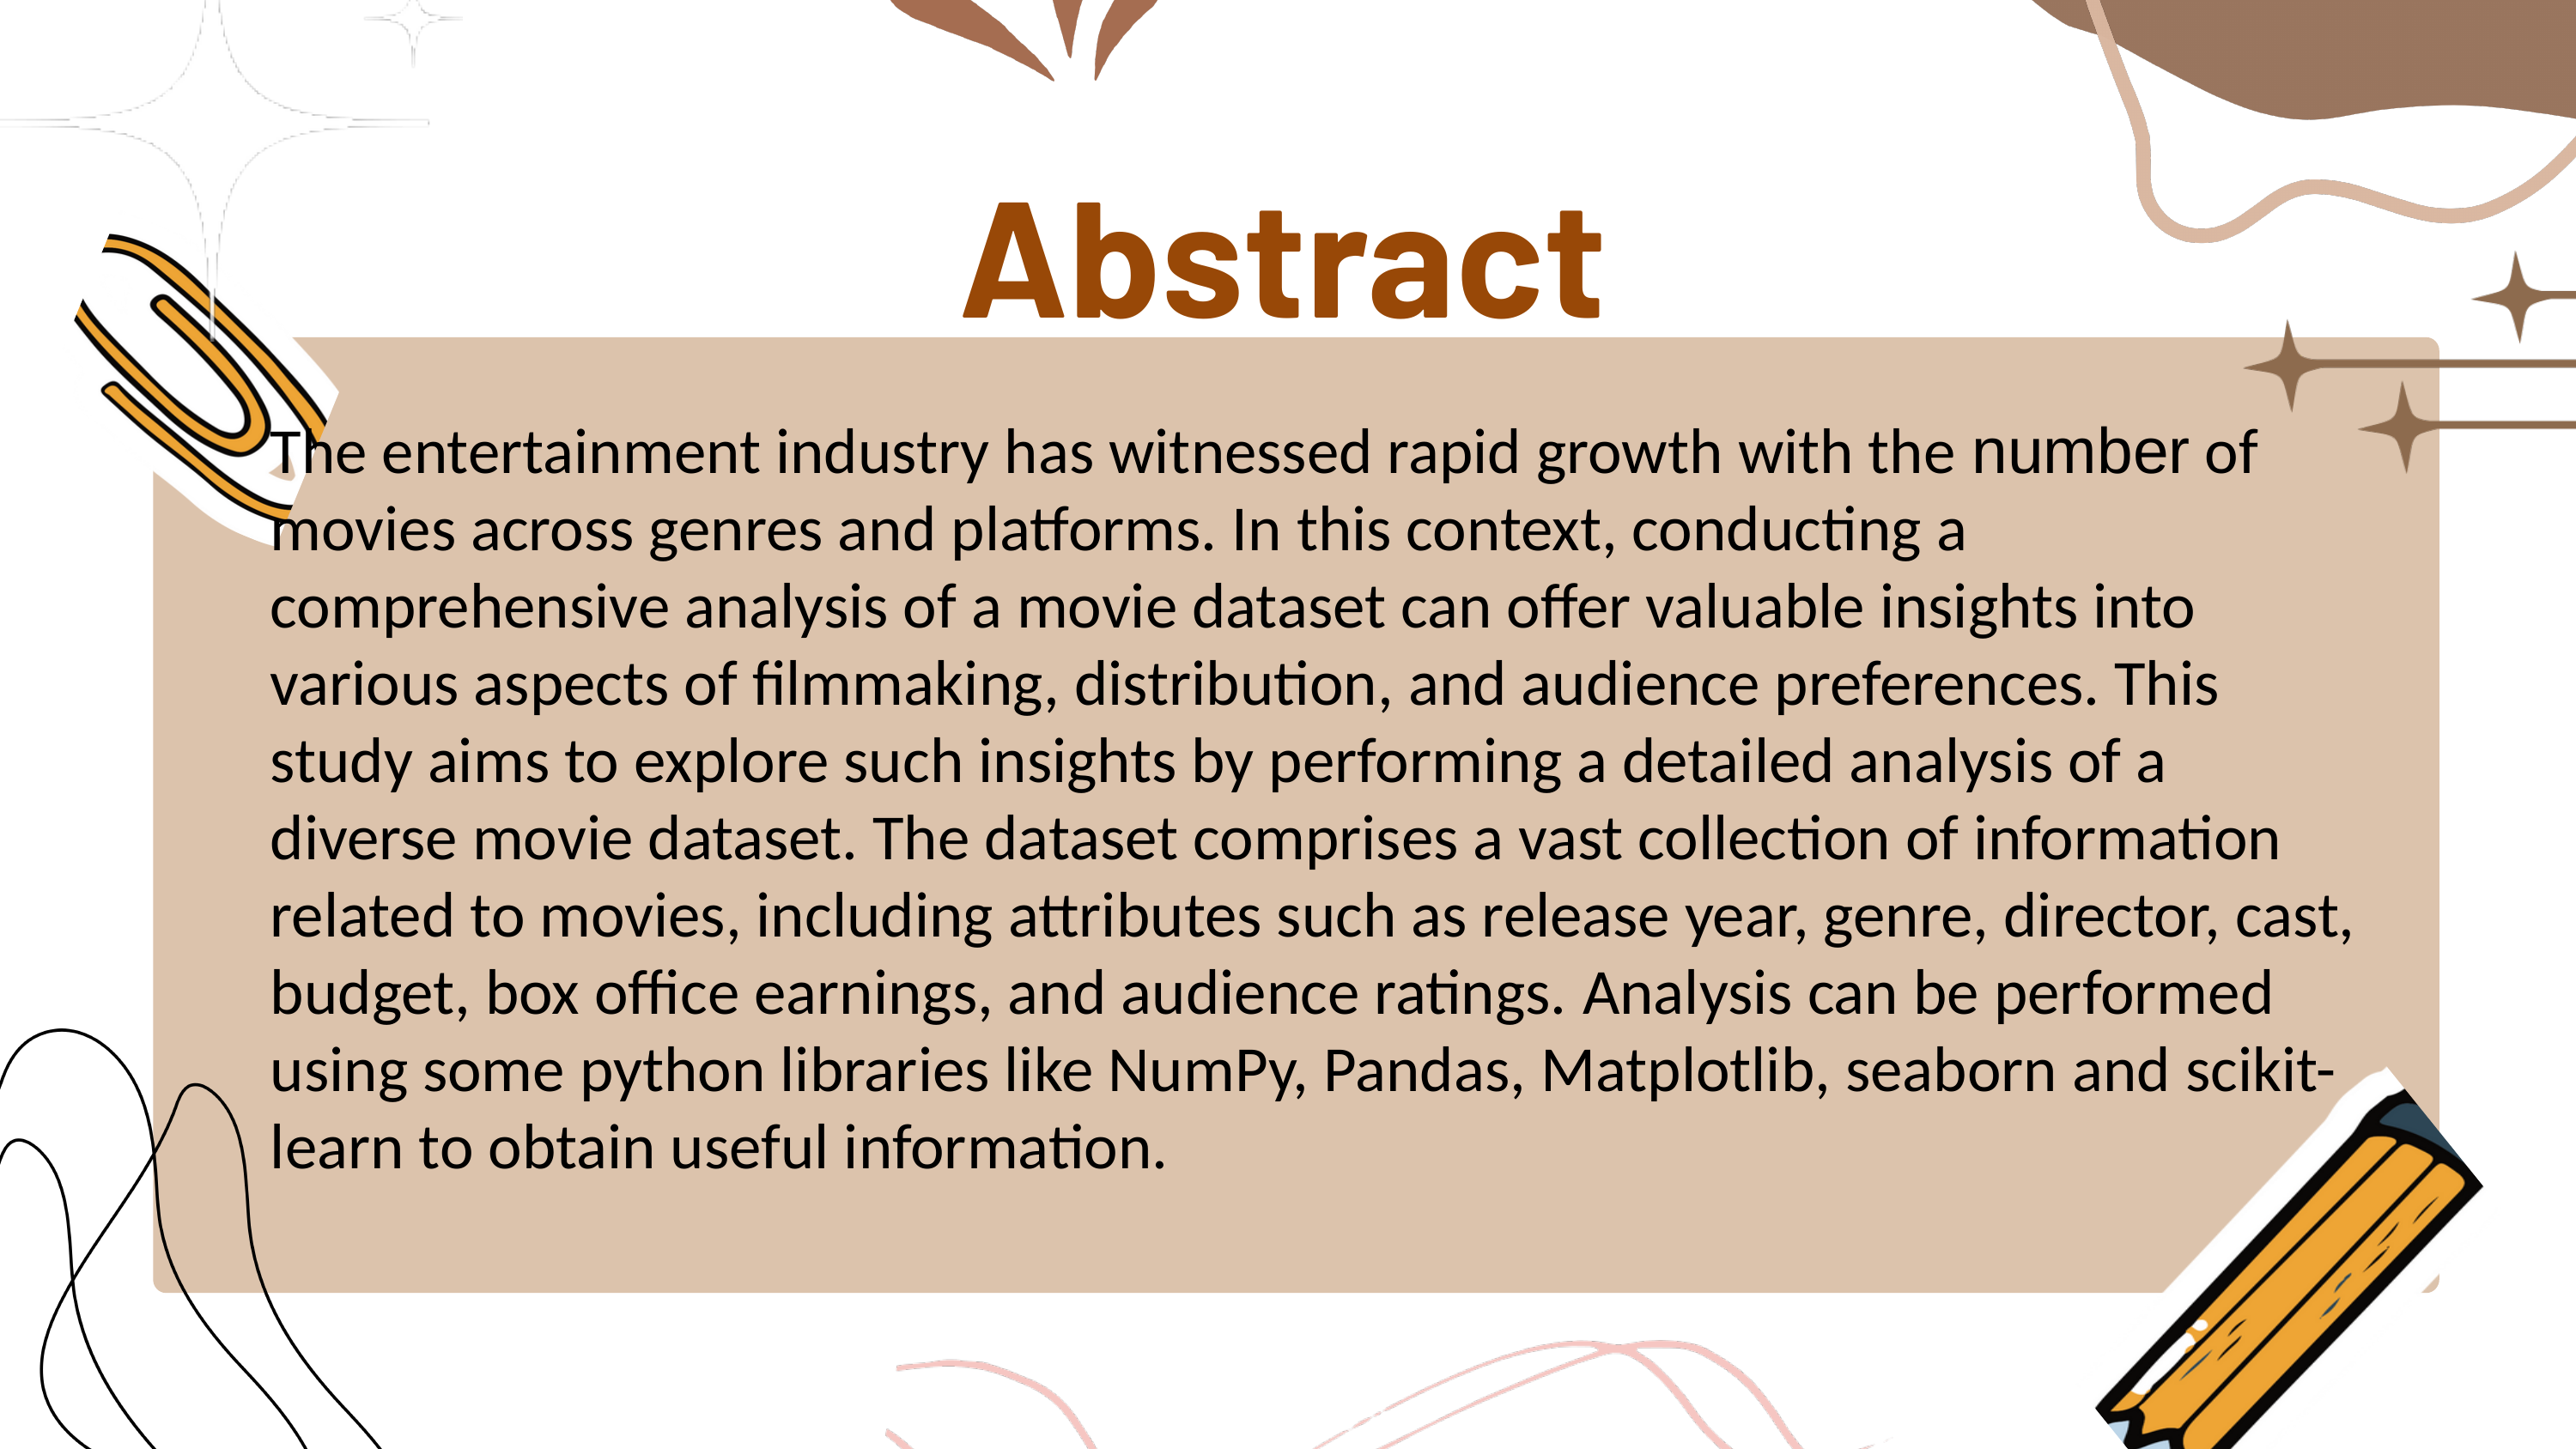

Abstract

The entertainment industry has witnessed rapid growth with the number of movies across genres and platforms. In this context, conducting a comprehensive analysis of a movie dataset can offer valuable insights into various aspects of filmmaking, distribution, and audience preferences. This study aims to explore such insights by performing a detailed analysis of a diverse movie dataset. The dataset comprises a vast collection of information related to movies, including attributes such as release year, genre, director, cast, budget, box office earnings, and audience ratings. Analysis can be performed using some python libraries like NumPy, Pandas, Matplotlib, seaborn and scikit-learn to obtain useful information.